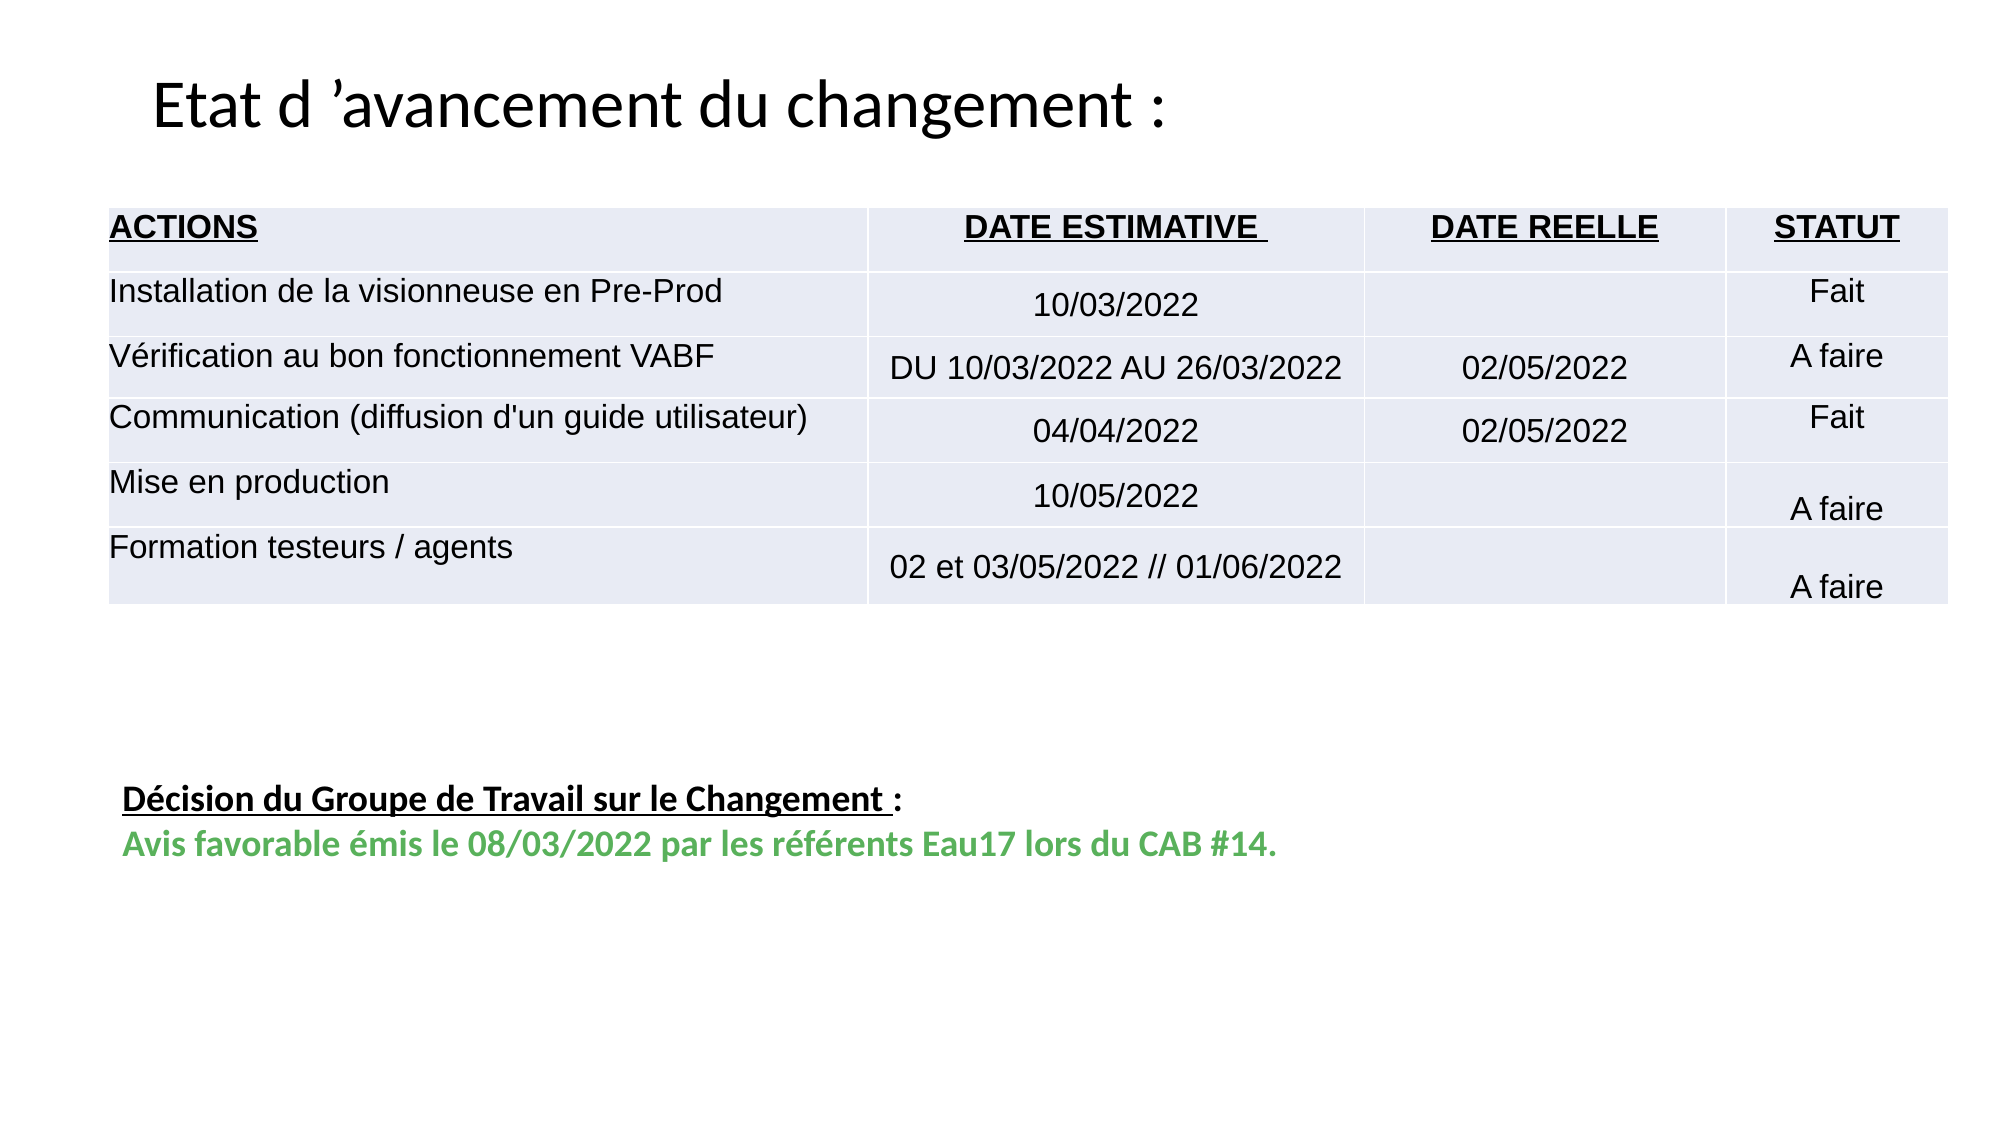

# Etat d ’avancement du changement :
| ACTIONS | DATE ESTIMATIVE | DATE REELLE | STATUT |
| --- | --- | --- | --- |
| Installation de la visionneuse en Pre-Prod | 10/03/2022 |  | Fait |
| Vérification au bon fonctionnement VABF | DU 10/03/2022 AU 26/03/2022 | 02/05/2022 | A faire |
| Communication (diffusion d'un guide utilisateur) | 04/04/2022 | 02/05/2022 | Fait |
| Mise en production | 10/05/2022 |  | A faire |
| Formation testeurs / agents | 02 et 03/05/2022 // 01/06/2022 |  | A faire |
Décision du Groupe de Travail sur le Changement :
Avis favorable émis le 08/03/2022 par les référents Eau17 lors du CAB #14.